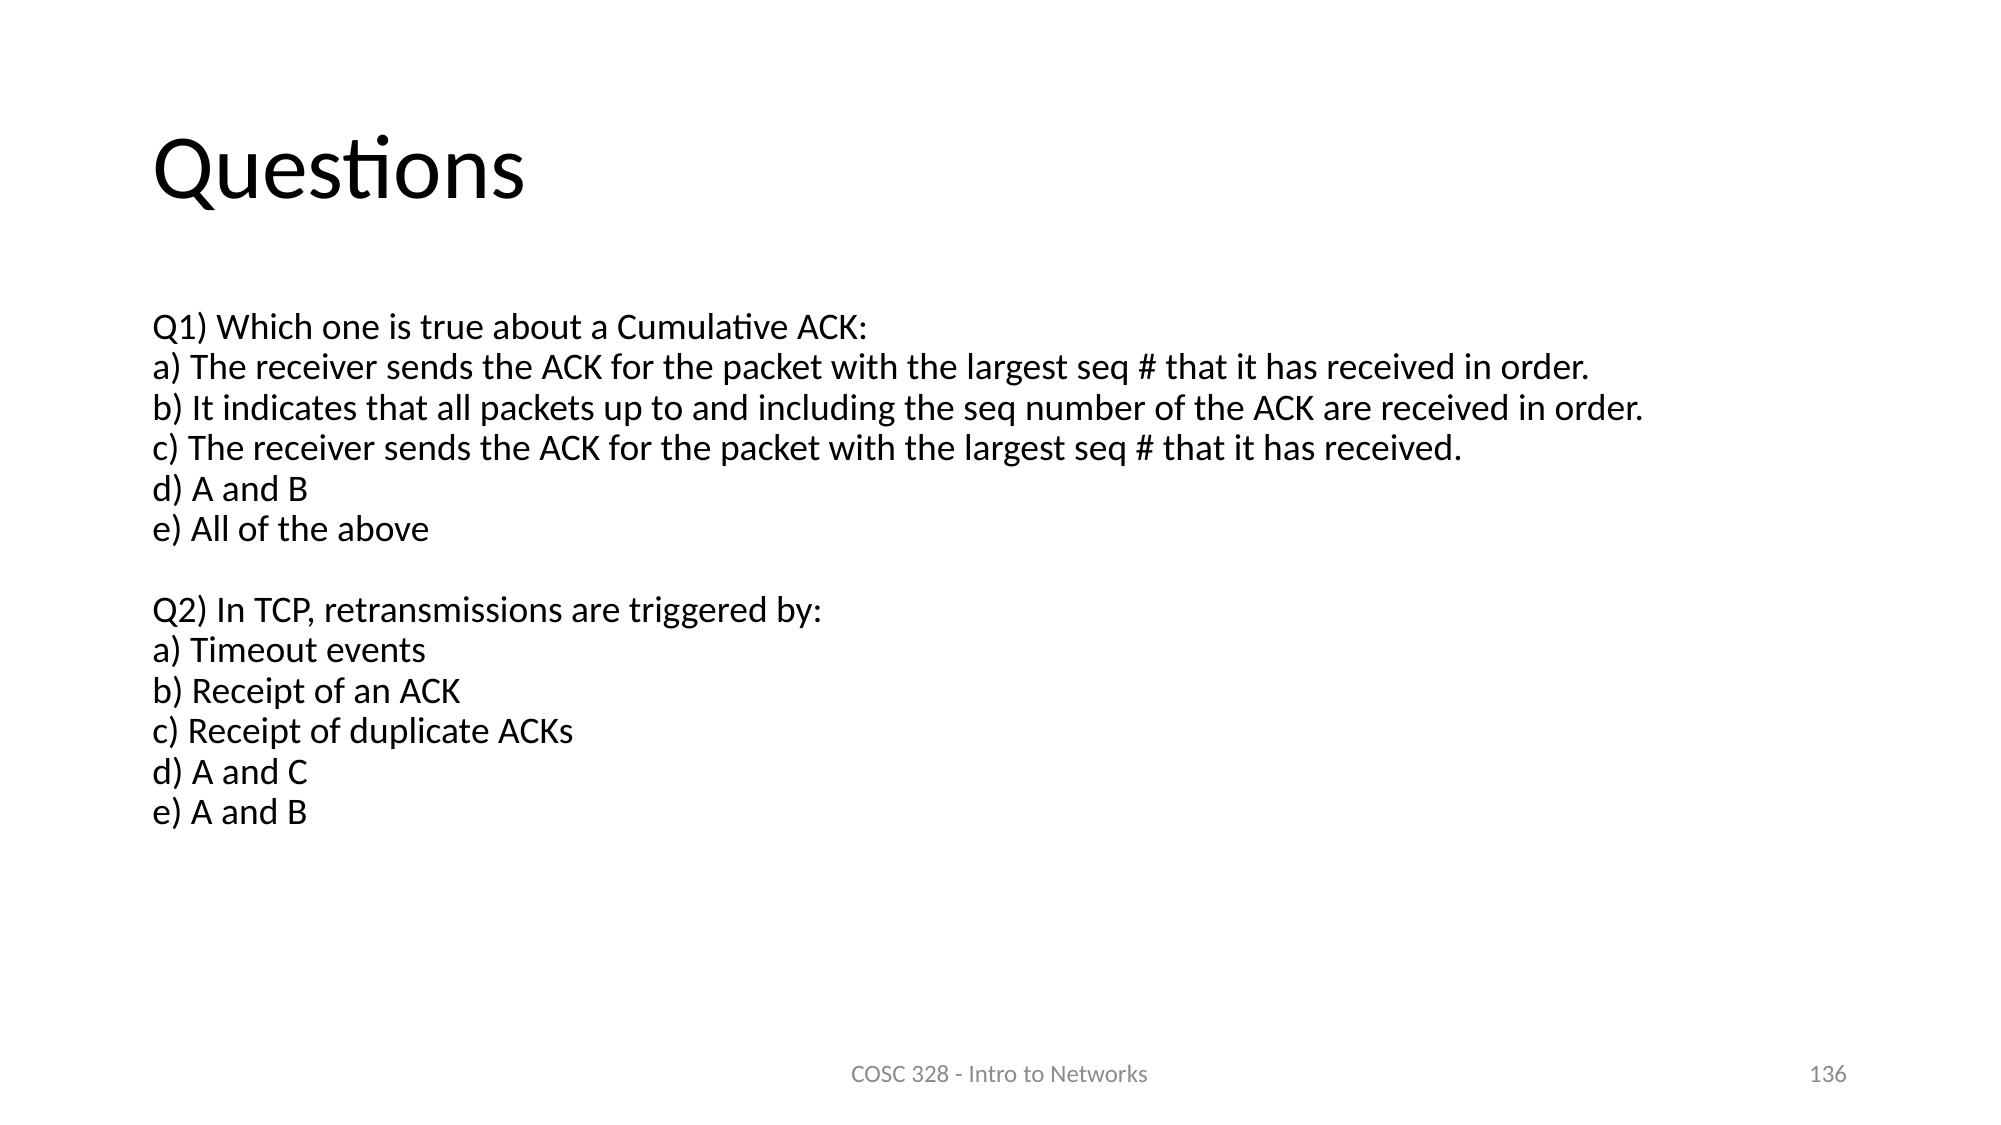

# Questions
Q1) Which one is true about a Cumulative ACK:
a) The receiver sends the ACK for the packet with the largest seq # that it has received in order.
b) It indicates that all packets up to and including the seq number of the ACK are received in order.
c) The receiver sends the ACK for the packet with the largest seq # that it has received.
d) A and B
e) All of the above

Q2) In TCP, retransmissions are triggered by:
a) Timeout events
b) Receipt of an ACK
c) Receipt of duplicate ACKs
d) A and C
e) A and B

COSC 328 - Intro to Networks
136